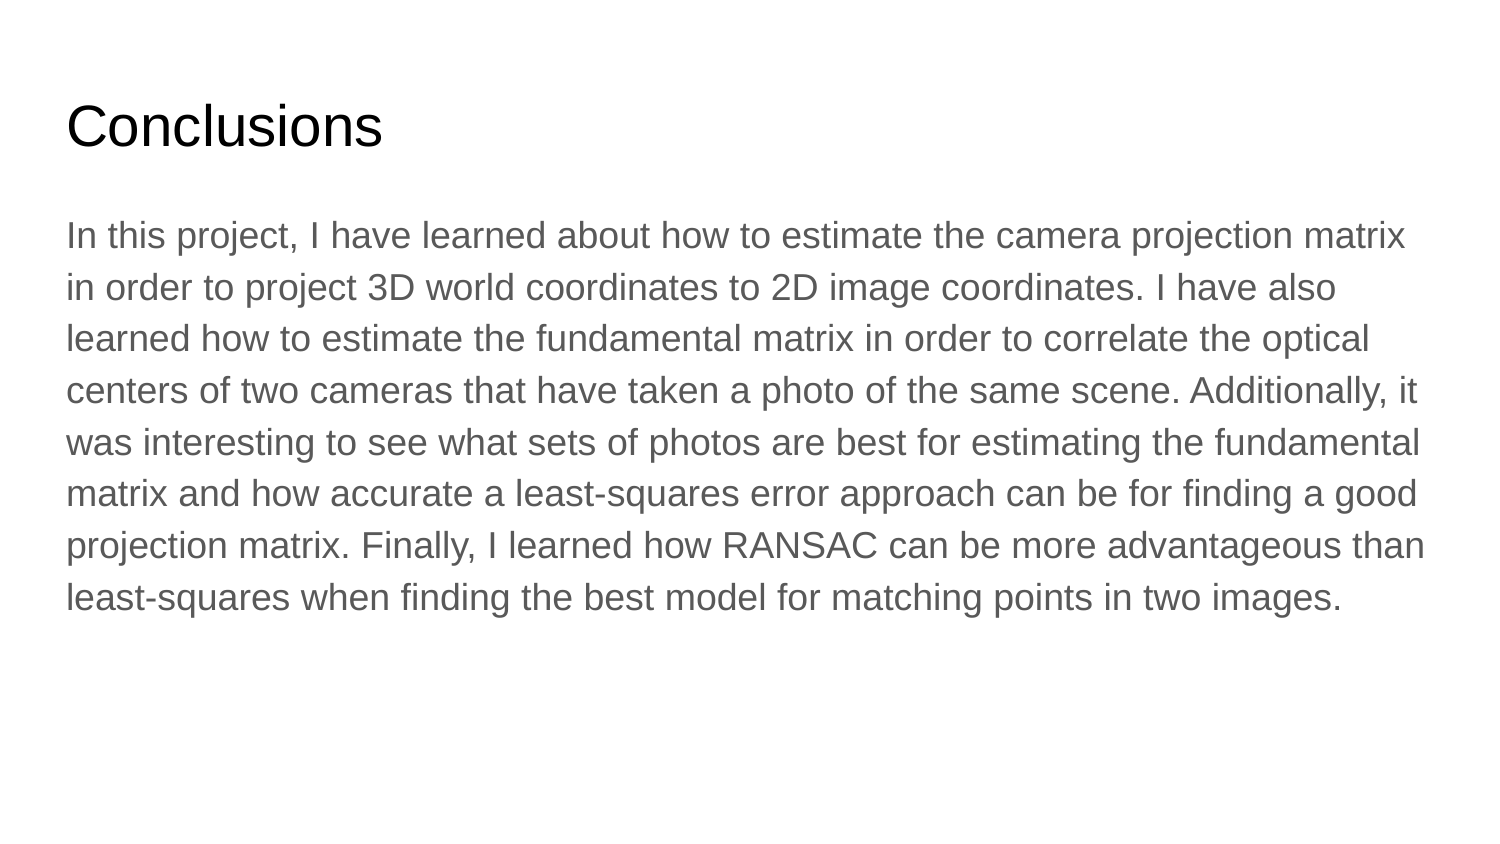

# Conclusions
In this project, I have learned about how to estimate the camera projection matrix in order to project 3D world coordinates to 2D image coordinates. I have also learned how to estimate the fundamental matrix in order to correlate the optical centers of two cameras that have taken a photo of the same scene. Additionally, it was interesting to see what sets of photos are best for estimating the fundamental matrix and how accurate a least-squares error approach can be for finding a good projection matrix. Finally, I learned how RANSAC can be more advantageous than least-squares when finding the best model for matching points in two images.